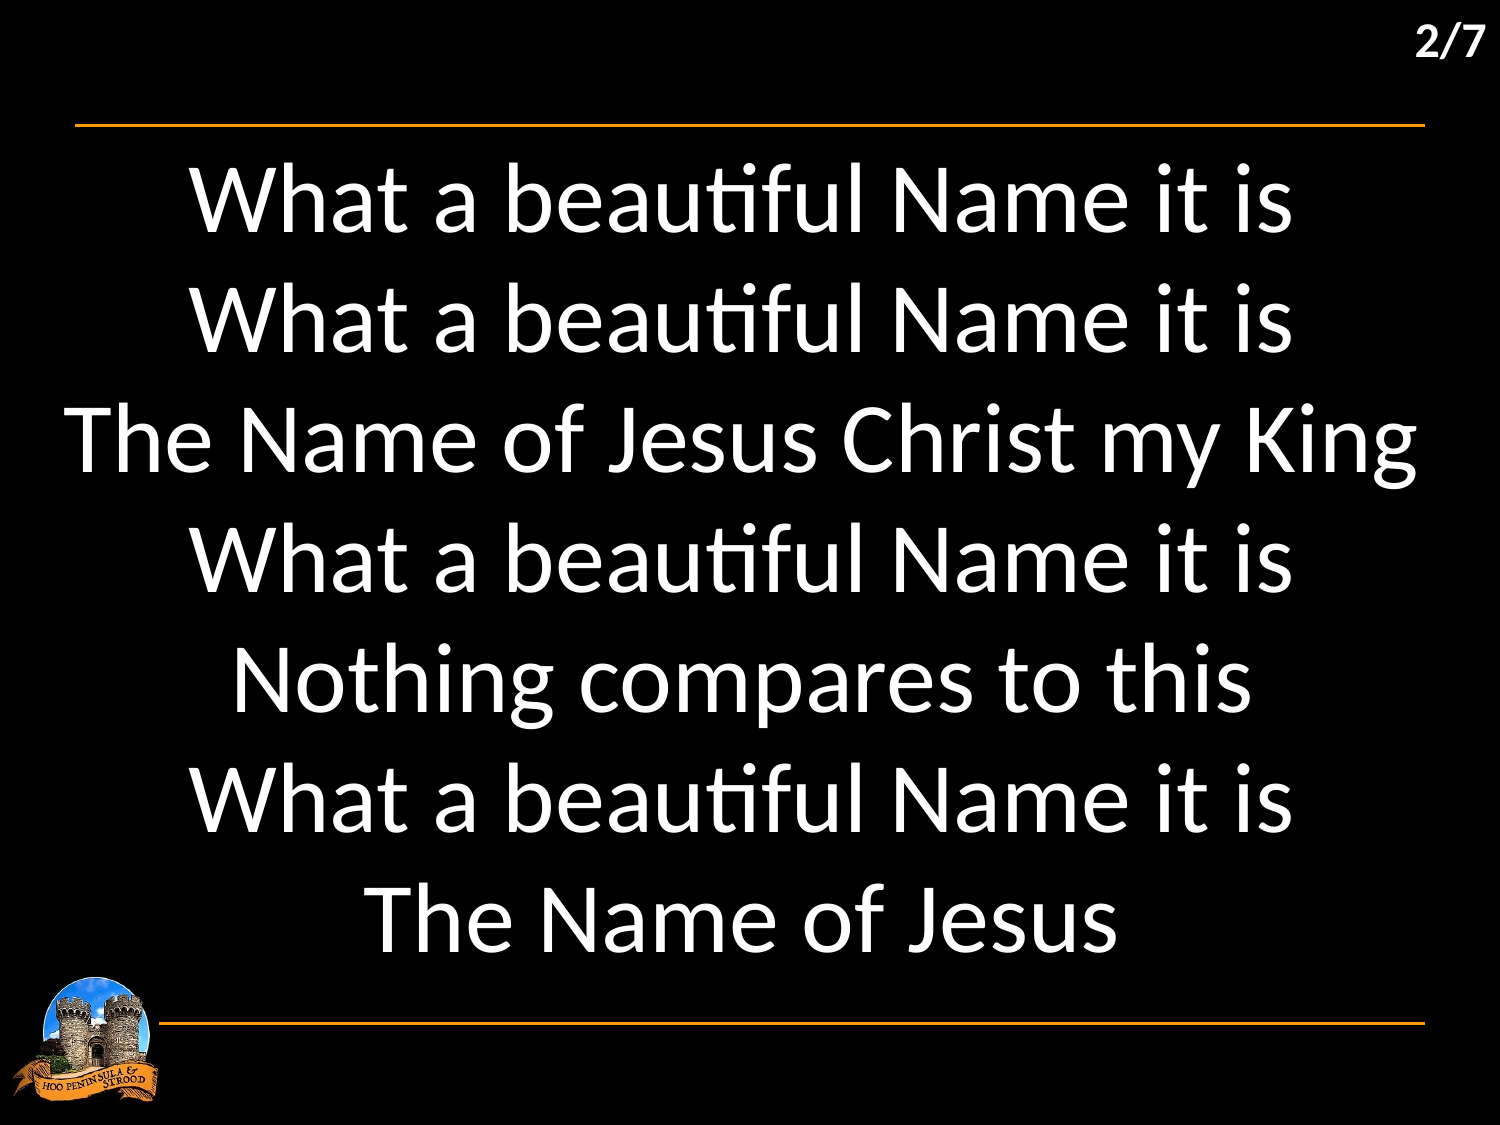

2/7
What a beautiful Name it is
What a beautiful Name it is
The Name of Jesus Christ my King
What a beautiful Name it is
Nothing compares to this
What a beautiful Name it is
The Name of Jesus